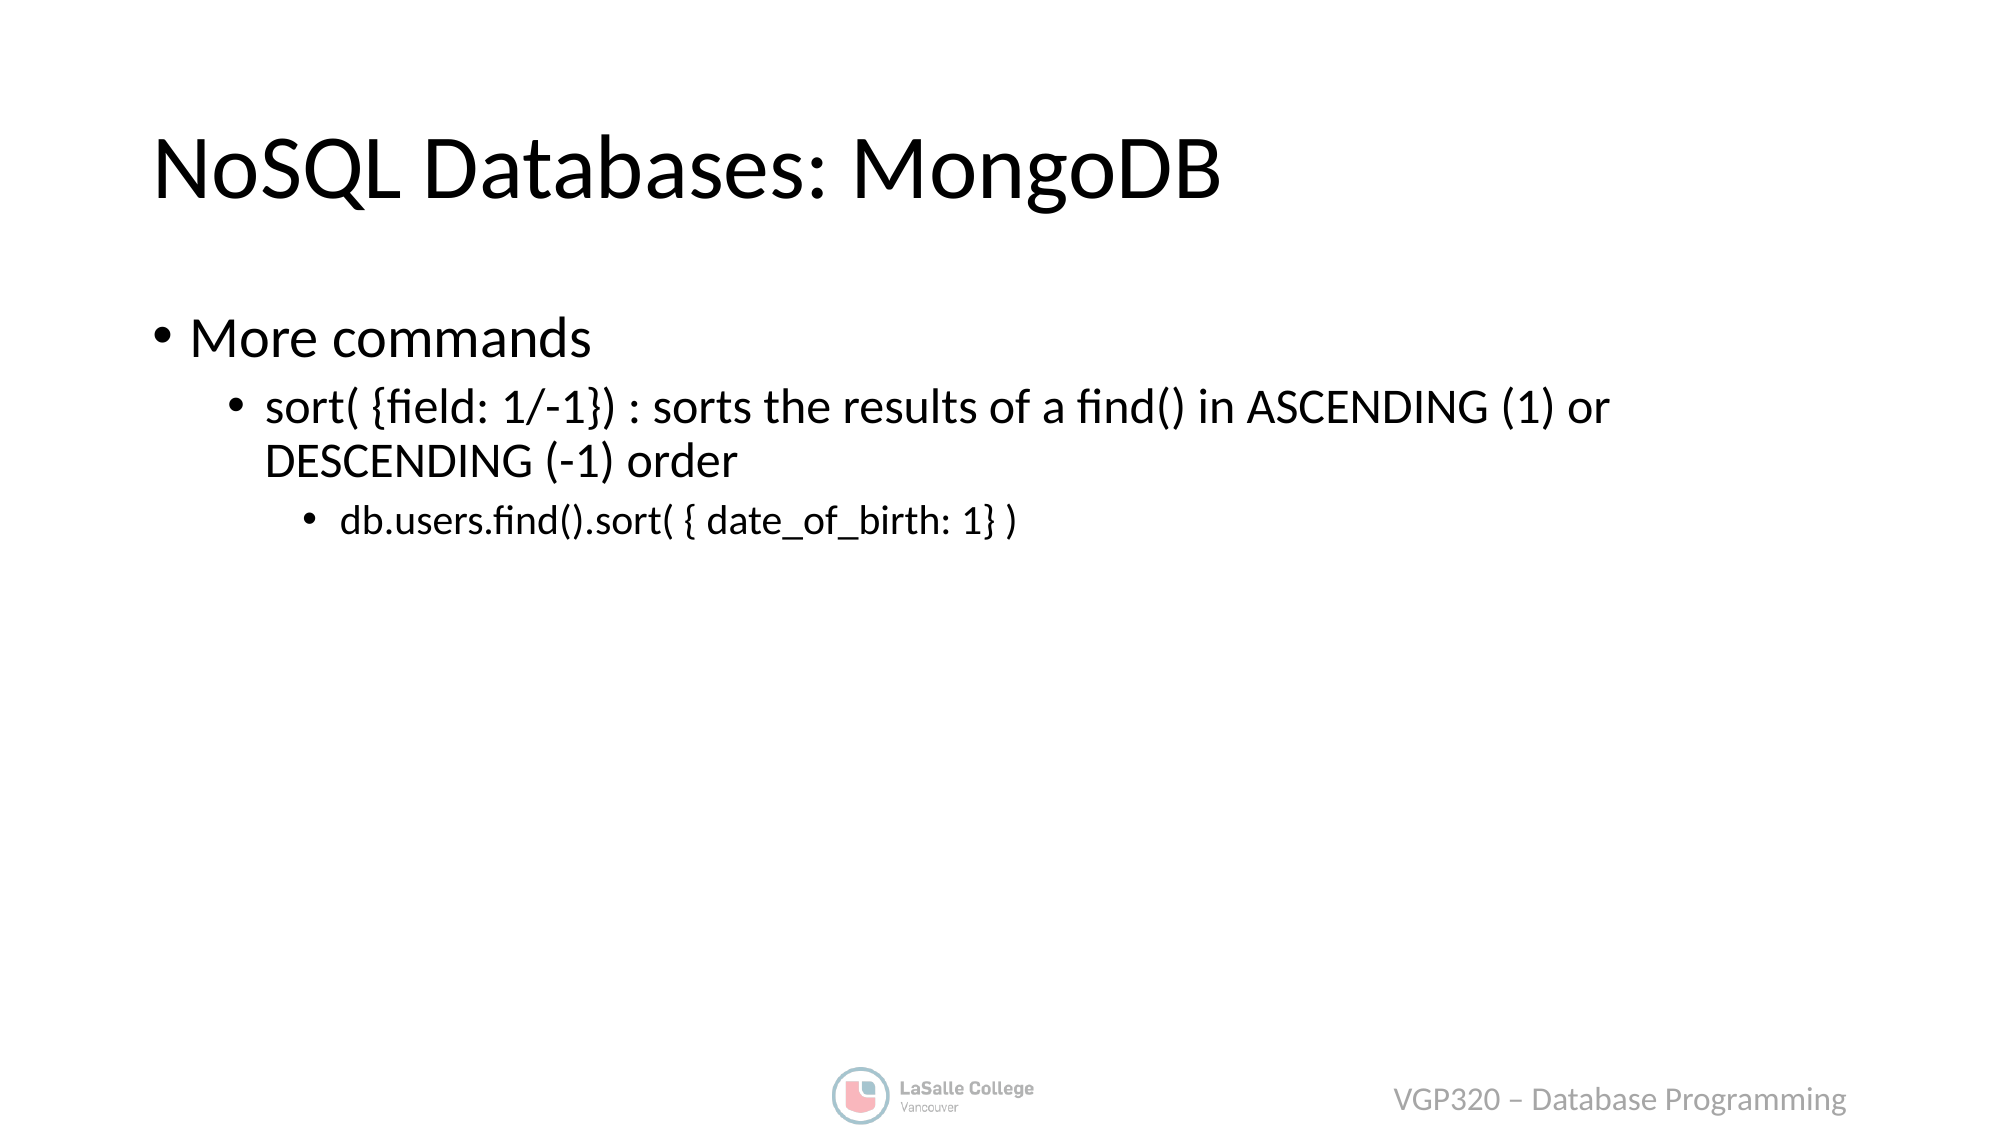

# NoSQL Databases: MongoDB
More commands
sort( {field: 1/-1}) : sorts the results of a find() in ASCENDING (1) or DESCENDING (-1) order
db.users.find().sort( { date_of_birth: 1} )